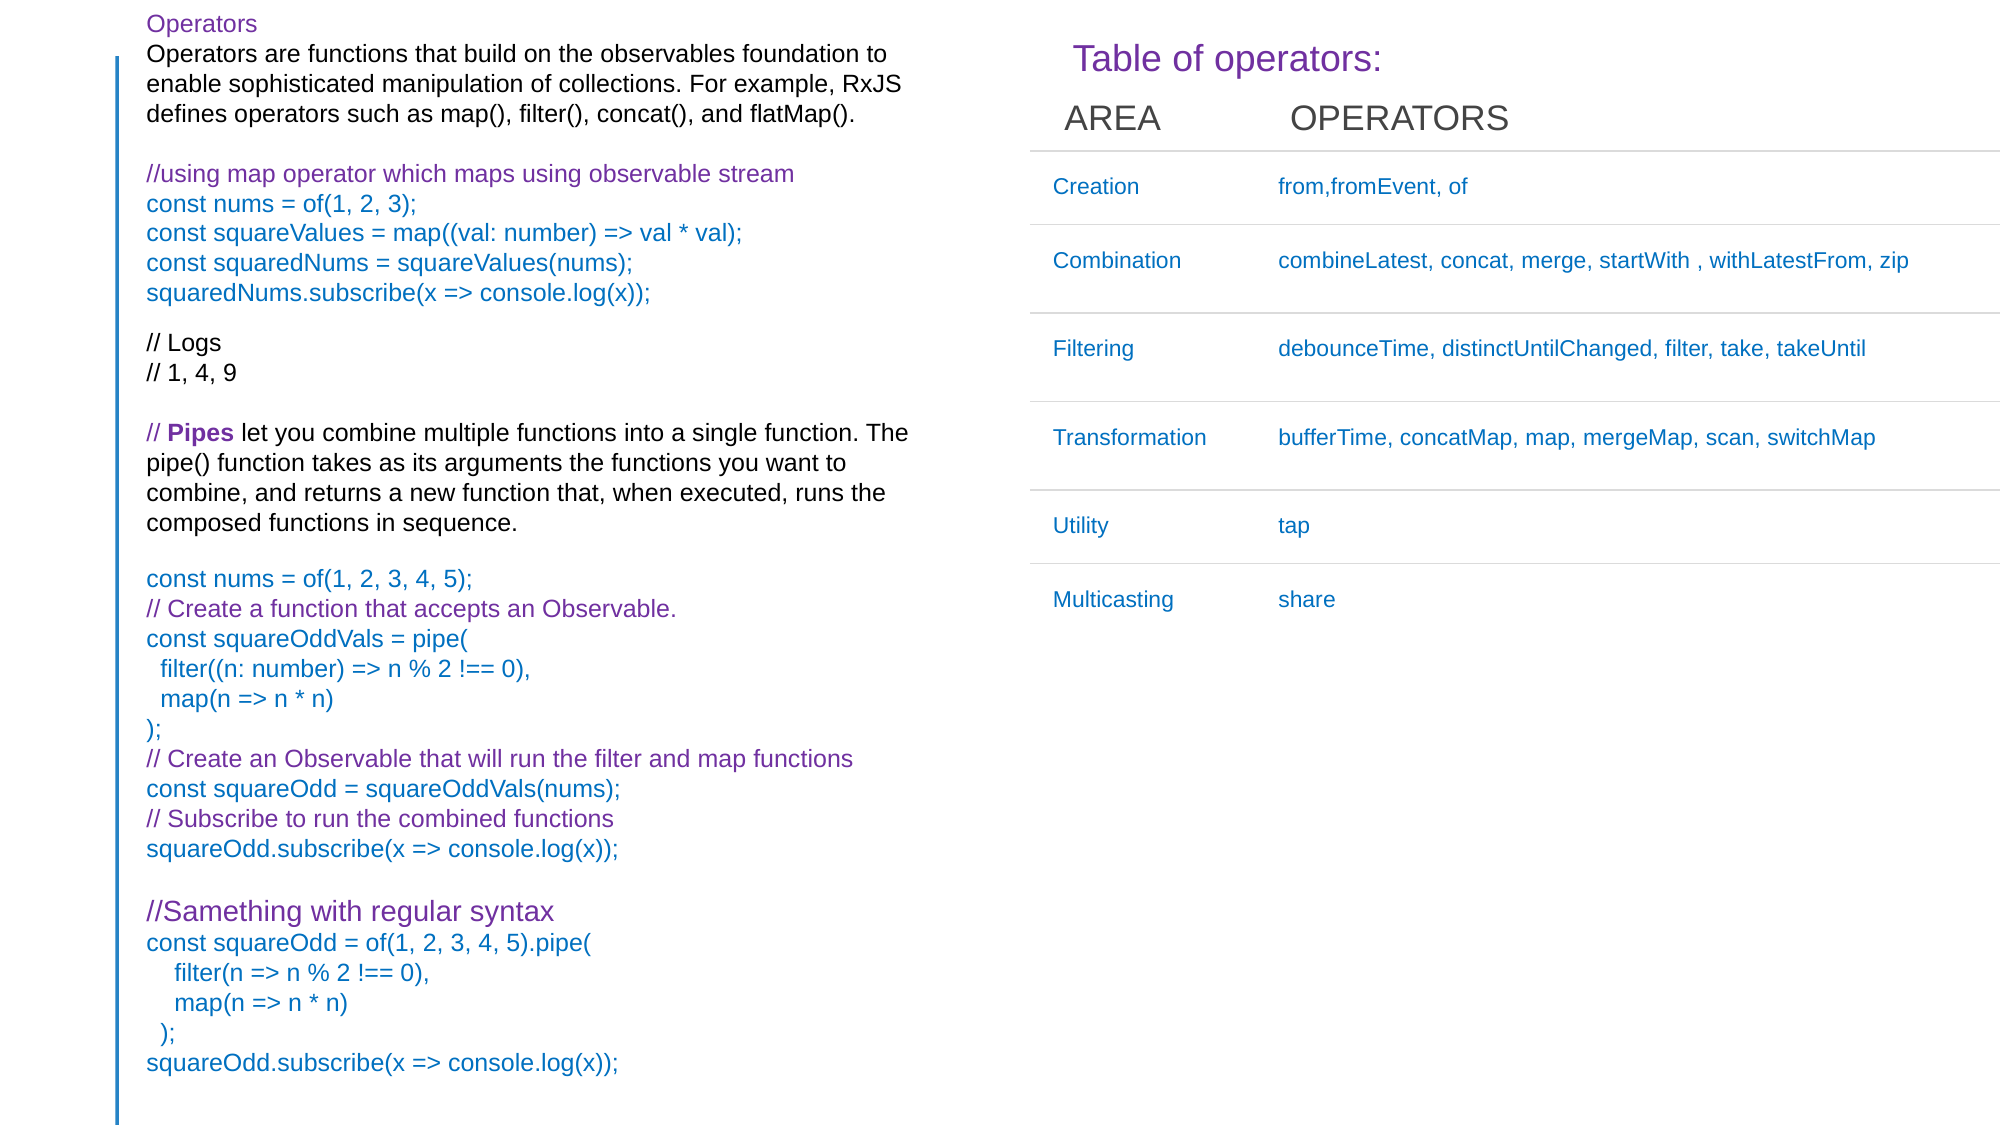

Operators
Operators are functions that build on the observables foundation to enable sophisticated manipulation of collections. For example, RxJS defines operators such as map(), filter(), concat(), and flatMap().

//using map operator which maps using observable stream
const nums = of(1, 2, 3);
const squareValues = map((val: number) => val * val);
const squaredNums = squareValues(nums);
squaredNums.subscribe(x => console.log(x));

// Logs
// 1, 4, 9

// Pipes let you combine multiple functions into a single function. The pipe() function takes as its arguments the functions you want to combine, and returns a new function that, when executed, runs the composed functions in sequence.

const nums = of(1, 2, 3, 4, 5);
// Create a function that accepts an Observable.
const squareOddVals = pipe(
  filter((n: number) => n % 2 !== 0),
  map(n => n * n)
);
// Create an Observable that will run the filter and map functions
const squareOdd = squareOddVals(nums);
// Subscribe to run the combined functions
squareOdd.subscribe(x => console.log(x));

//Samething with regular syntax
const squareOdd = of(1, 2, 3, 4, 5).pipe(
    filter(n => n % 2 !== 0),
    map(n => n * n)
  );
squareOdd.subscribe(x => console.log(x));
Table of operators:

| AREA | OPERATORS |
| --- | --- |
| Creation | from,fromEvent, of |
| Combination | combineLatest, concat, merge, startWith , withLatestFrom, zip |
| Filtering | debounceTime, distinctUntilChanged, filter, take, takeUntil |
| Transformation | bufferTime, concatMap, map, mergeMap, scan, switchMap |
| Utility | tap |
| Multicasting | share |